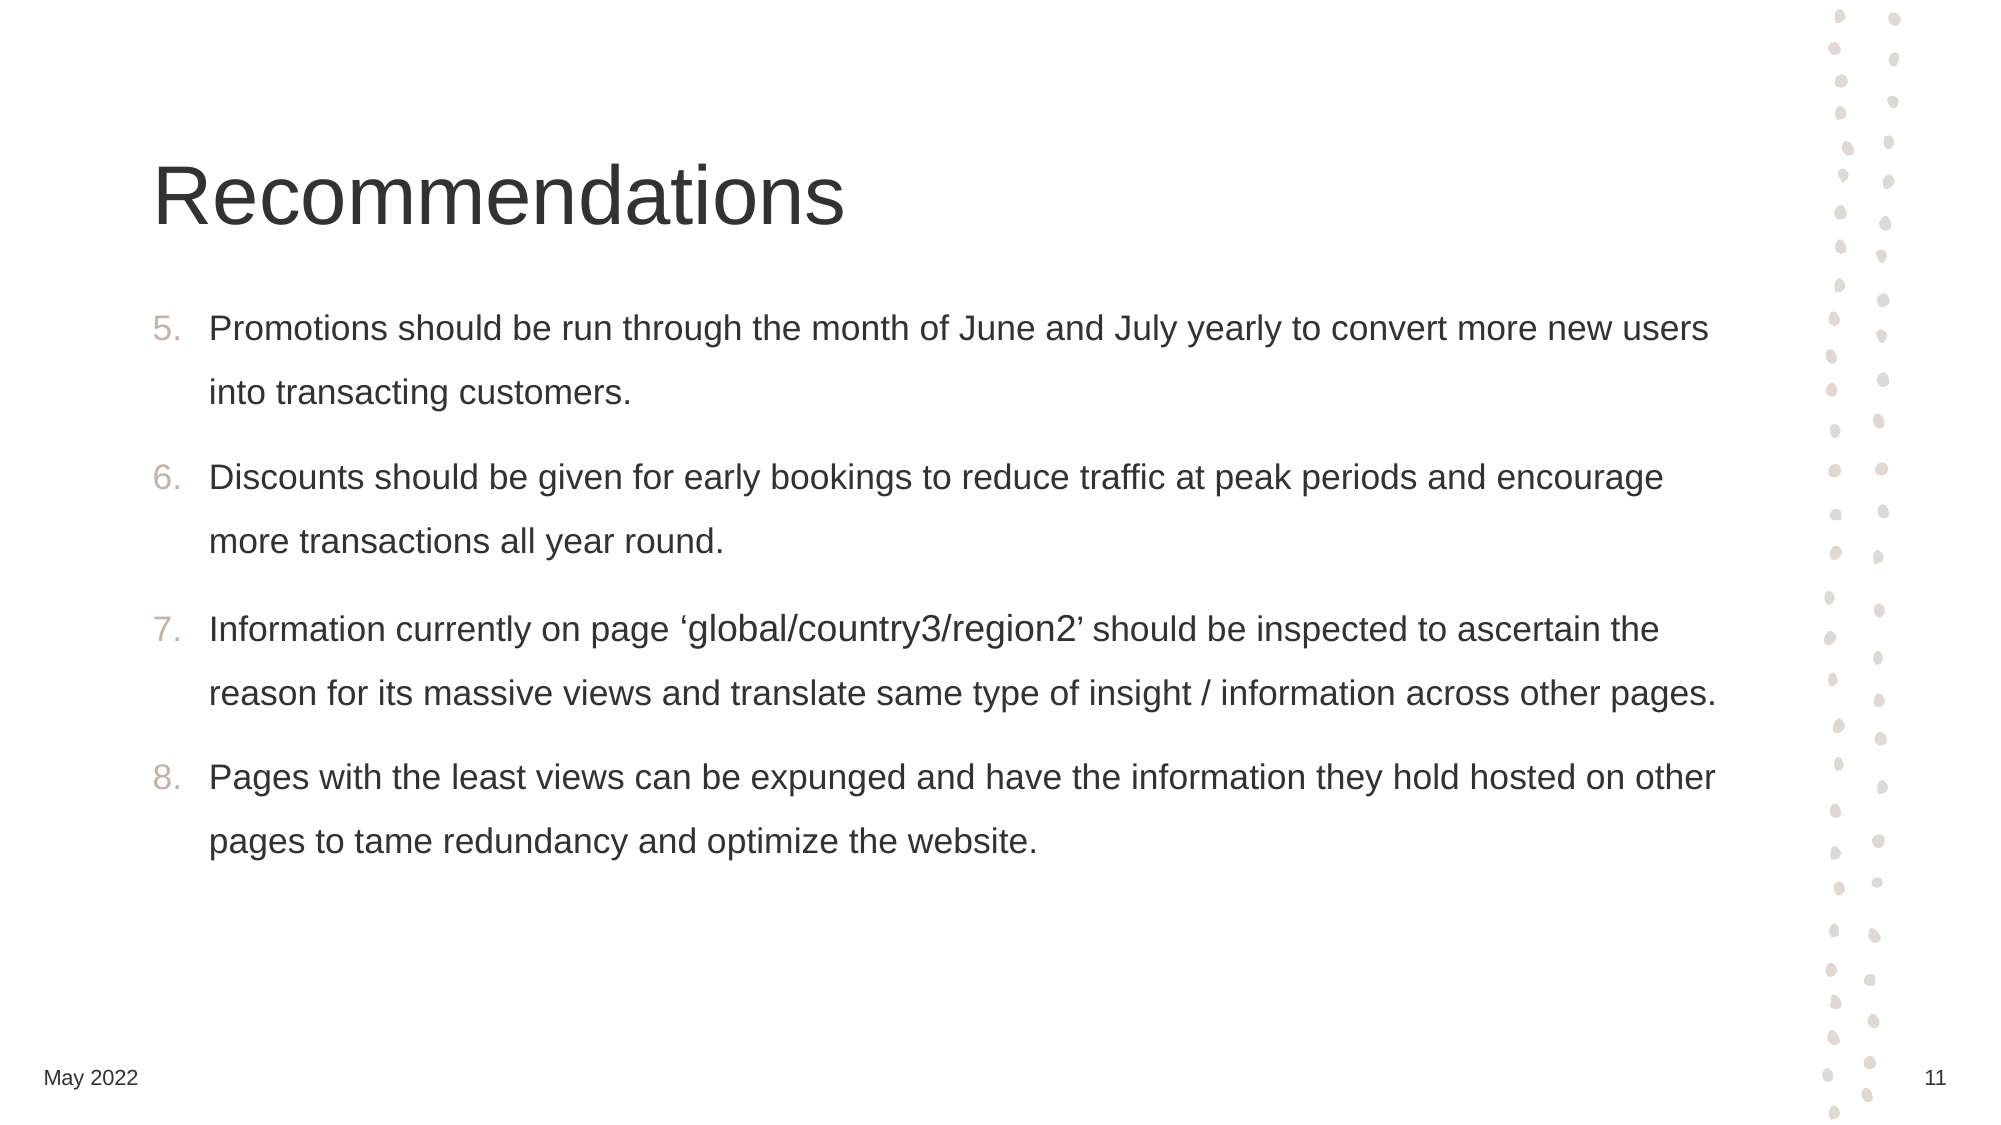

# Recommendations
Promotions should be run through the month of June and July yearly to convert more new users into transacting customers.
Discounts should be given for early bookings to reduce traffic at peak periods and encourage more transactions all year round.
Information currently on page ‘global/country3/region2’ should be inspected to ascertain the reason for its massive views and translate same type of insight / information across other pages.
Pages with the least views can be expunged and have the information they hold hosted on other pages to tame redundancy and optimize the website.

May 2022
11